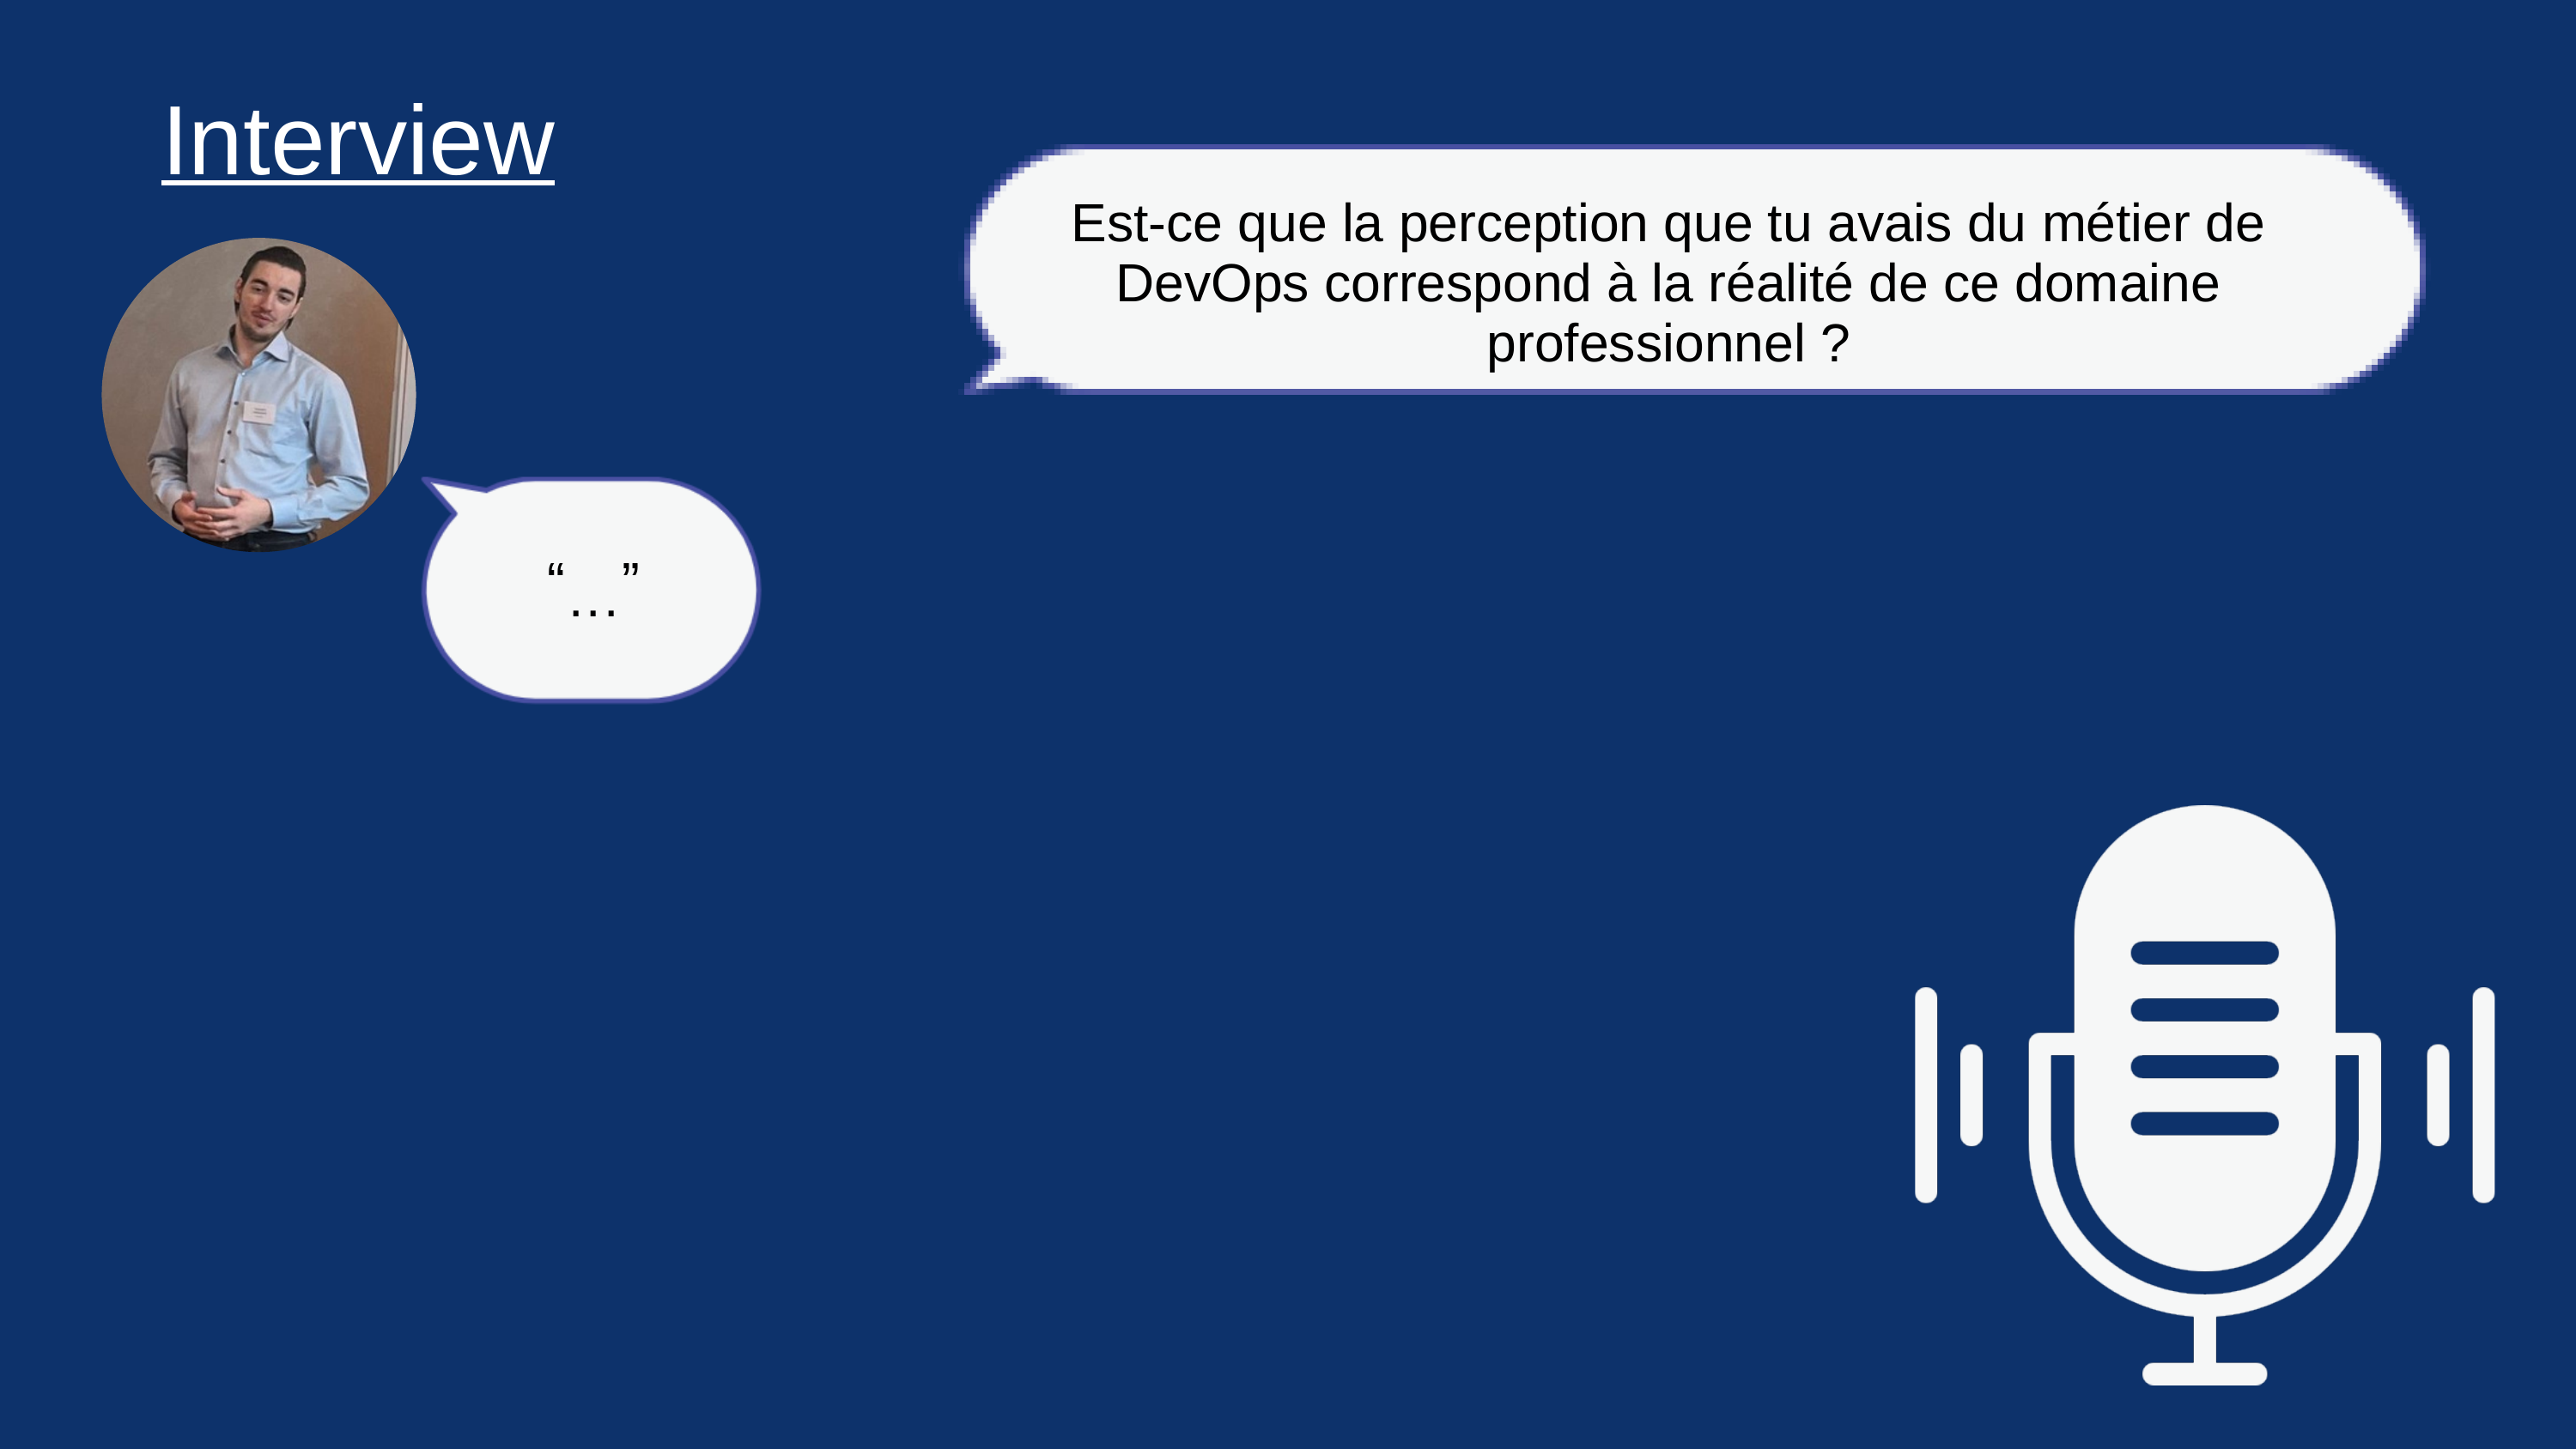

Interview

“  ”
...

Est-ce que la perception que tu avais du métier de DevOps correspond à la réalité de ce domaine professionnel ?